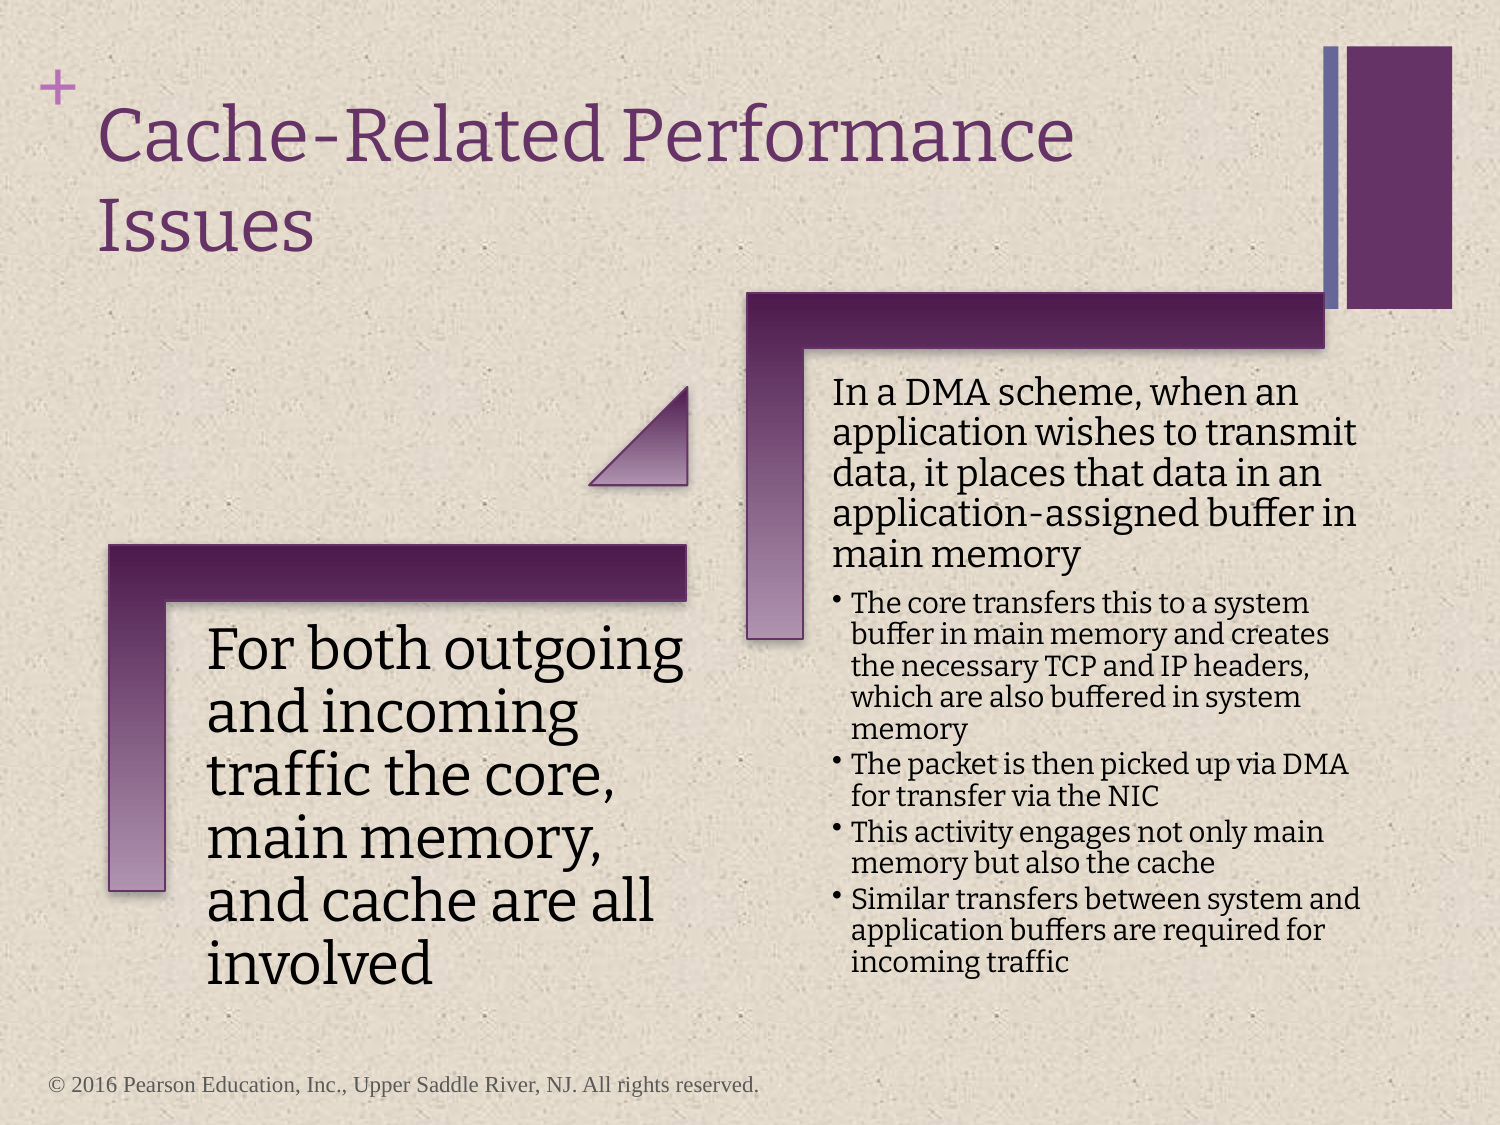

# Cache-Related Performance Issues
For both outgoing and incoming traffic the core, main memory, and cache are all involved
In a DMA scheme, when an application wishes to transmit data, it places that data in an application-assigned buffer in main memory
The core transfers this to a system buffer in main memory and creates the necessary TCP and IP headers, which are also buffered in system memory
The packet is then picked up via DMA for transfer via the NIC
This activity engages not only main memory but also the cache
Similar transfers between system and application buffers are required for incoming traffic
© 2016 Pearson Education, Inc., Upper Saddle River, NJ. All rights reserved.